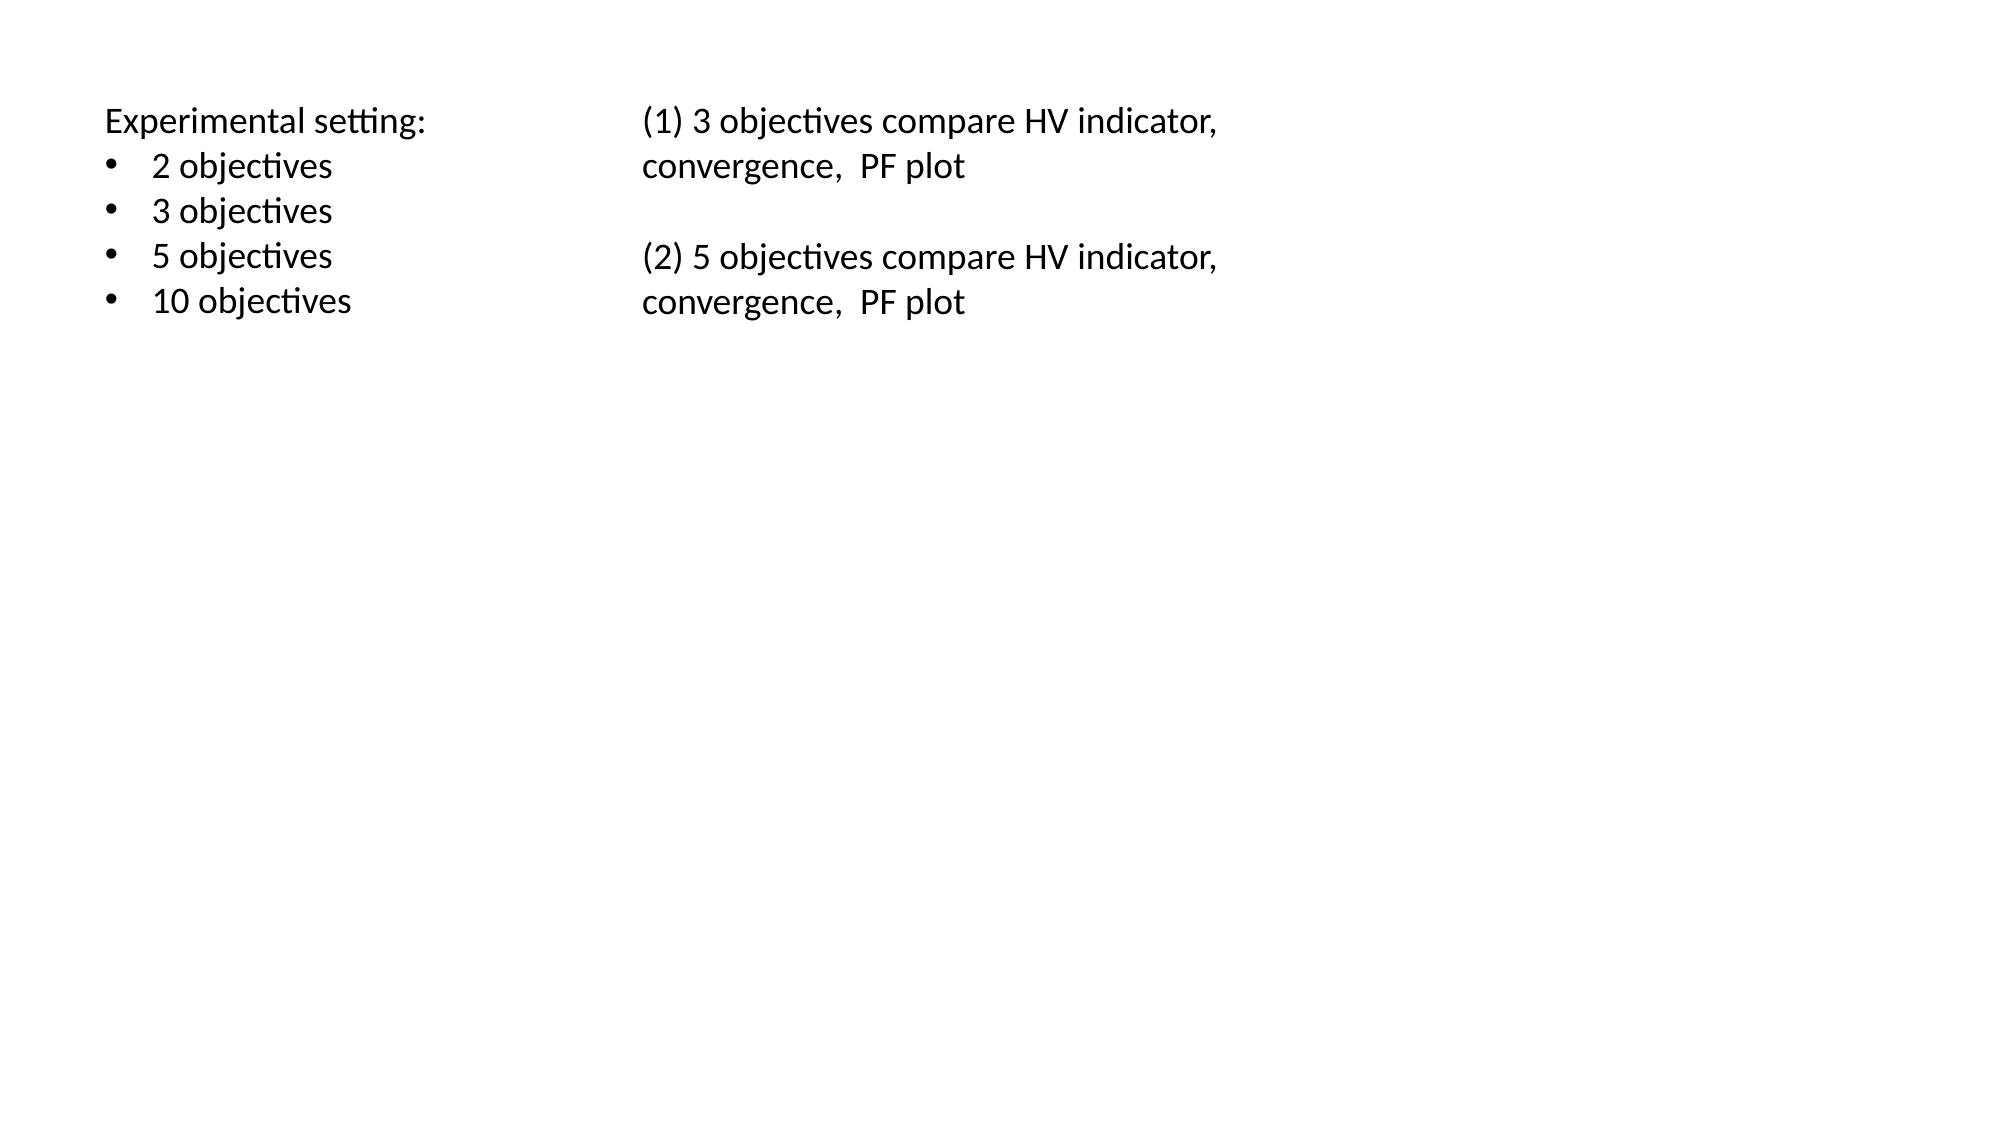

Experimental setting:
2 objectives
3 objectives
5 objectives
10 objectives
(1) 3 objectives compare HV indicator, convergence,  PF plot
(2) 5 objectives compare HV indicator, convergence,  PF plot